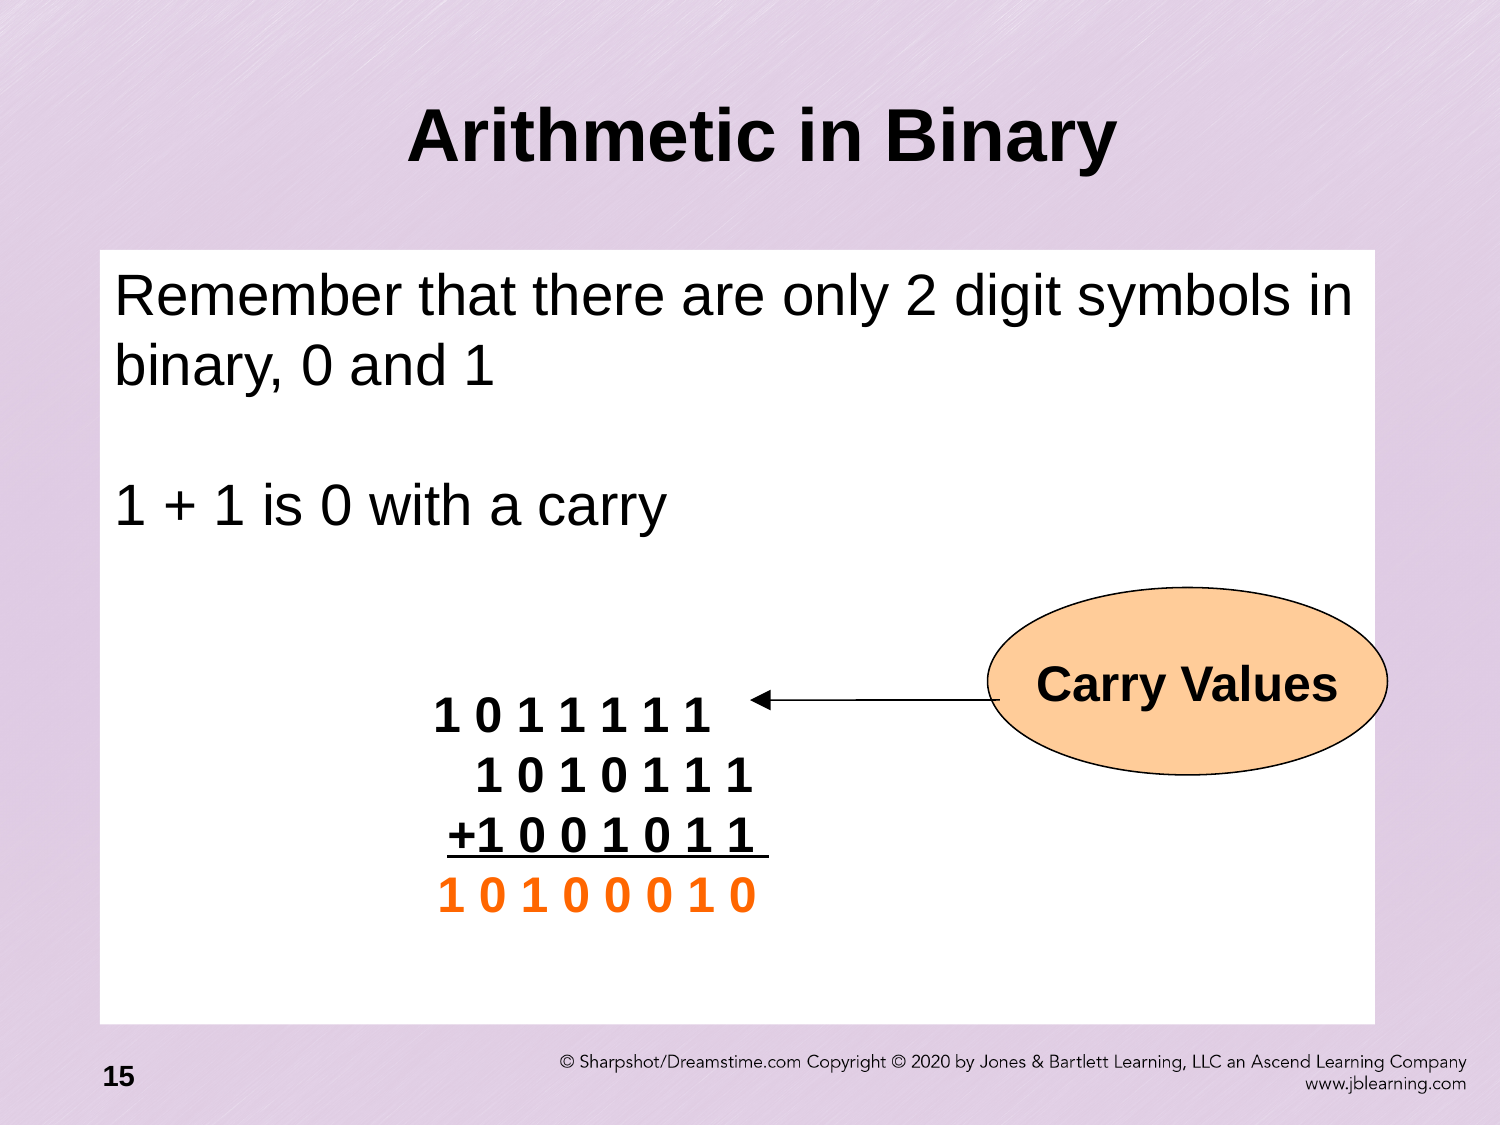

# Arithmetic in Binary
Remember that there are only 2 digit symbols in binary, 0 and 1

1 + 1 is 0 with a carry

Carry Values
	    1 0 1 1 1 1 1
	       1 0 1 0 1 1 1
	     +1 0 0 1 0 1 1
               1 0 1 0 0 0 1 0

15